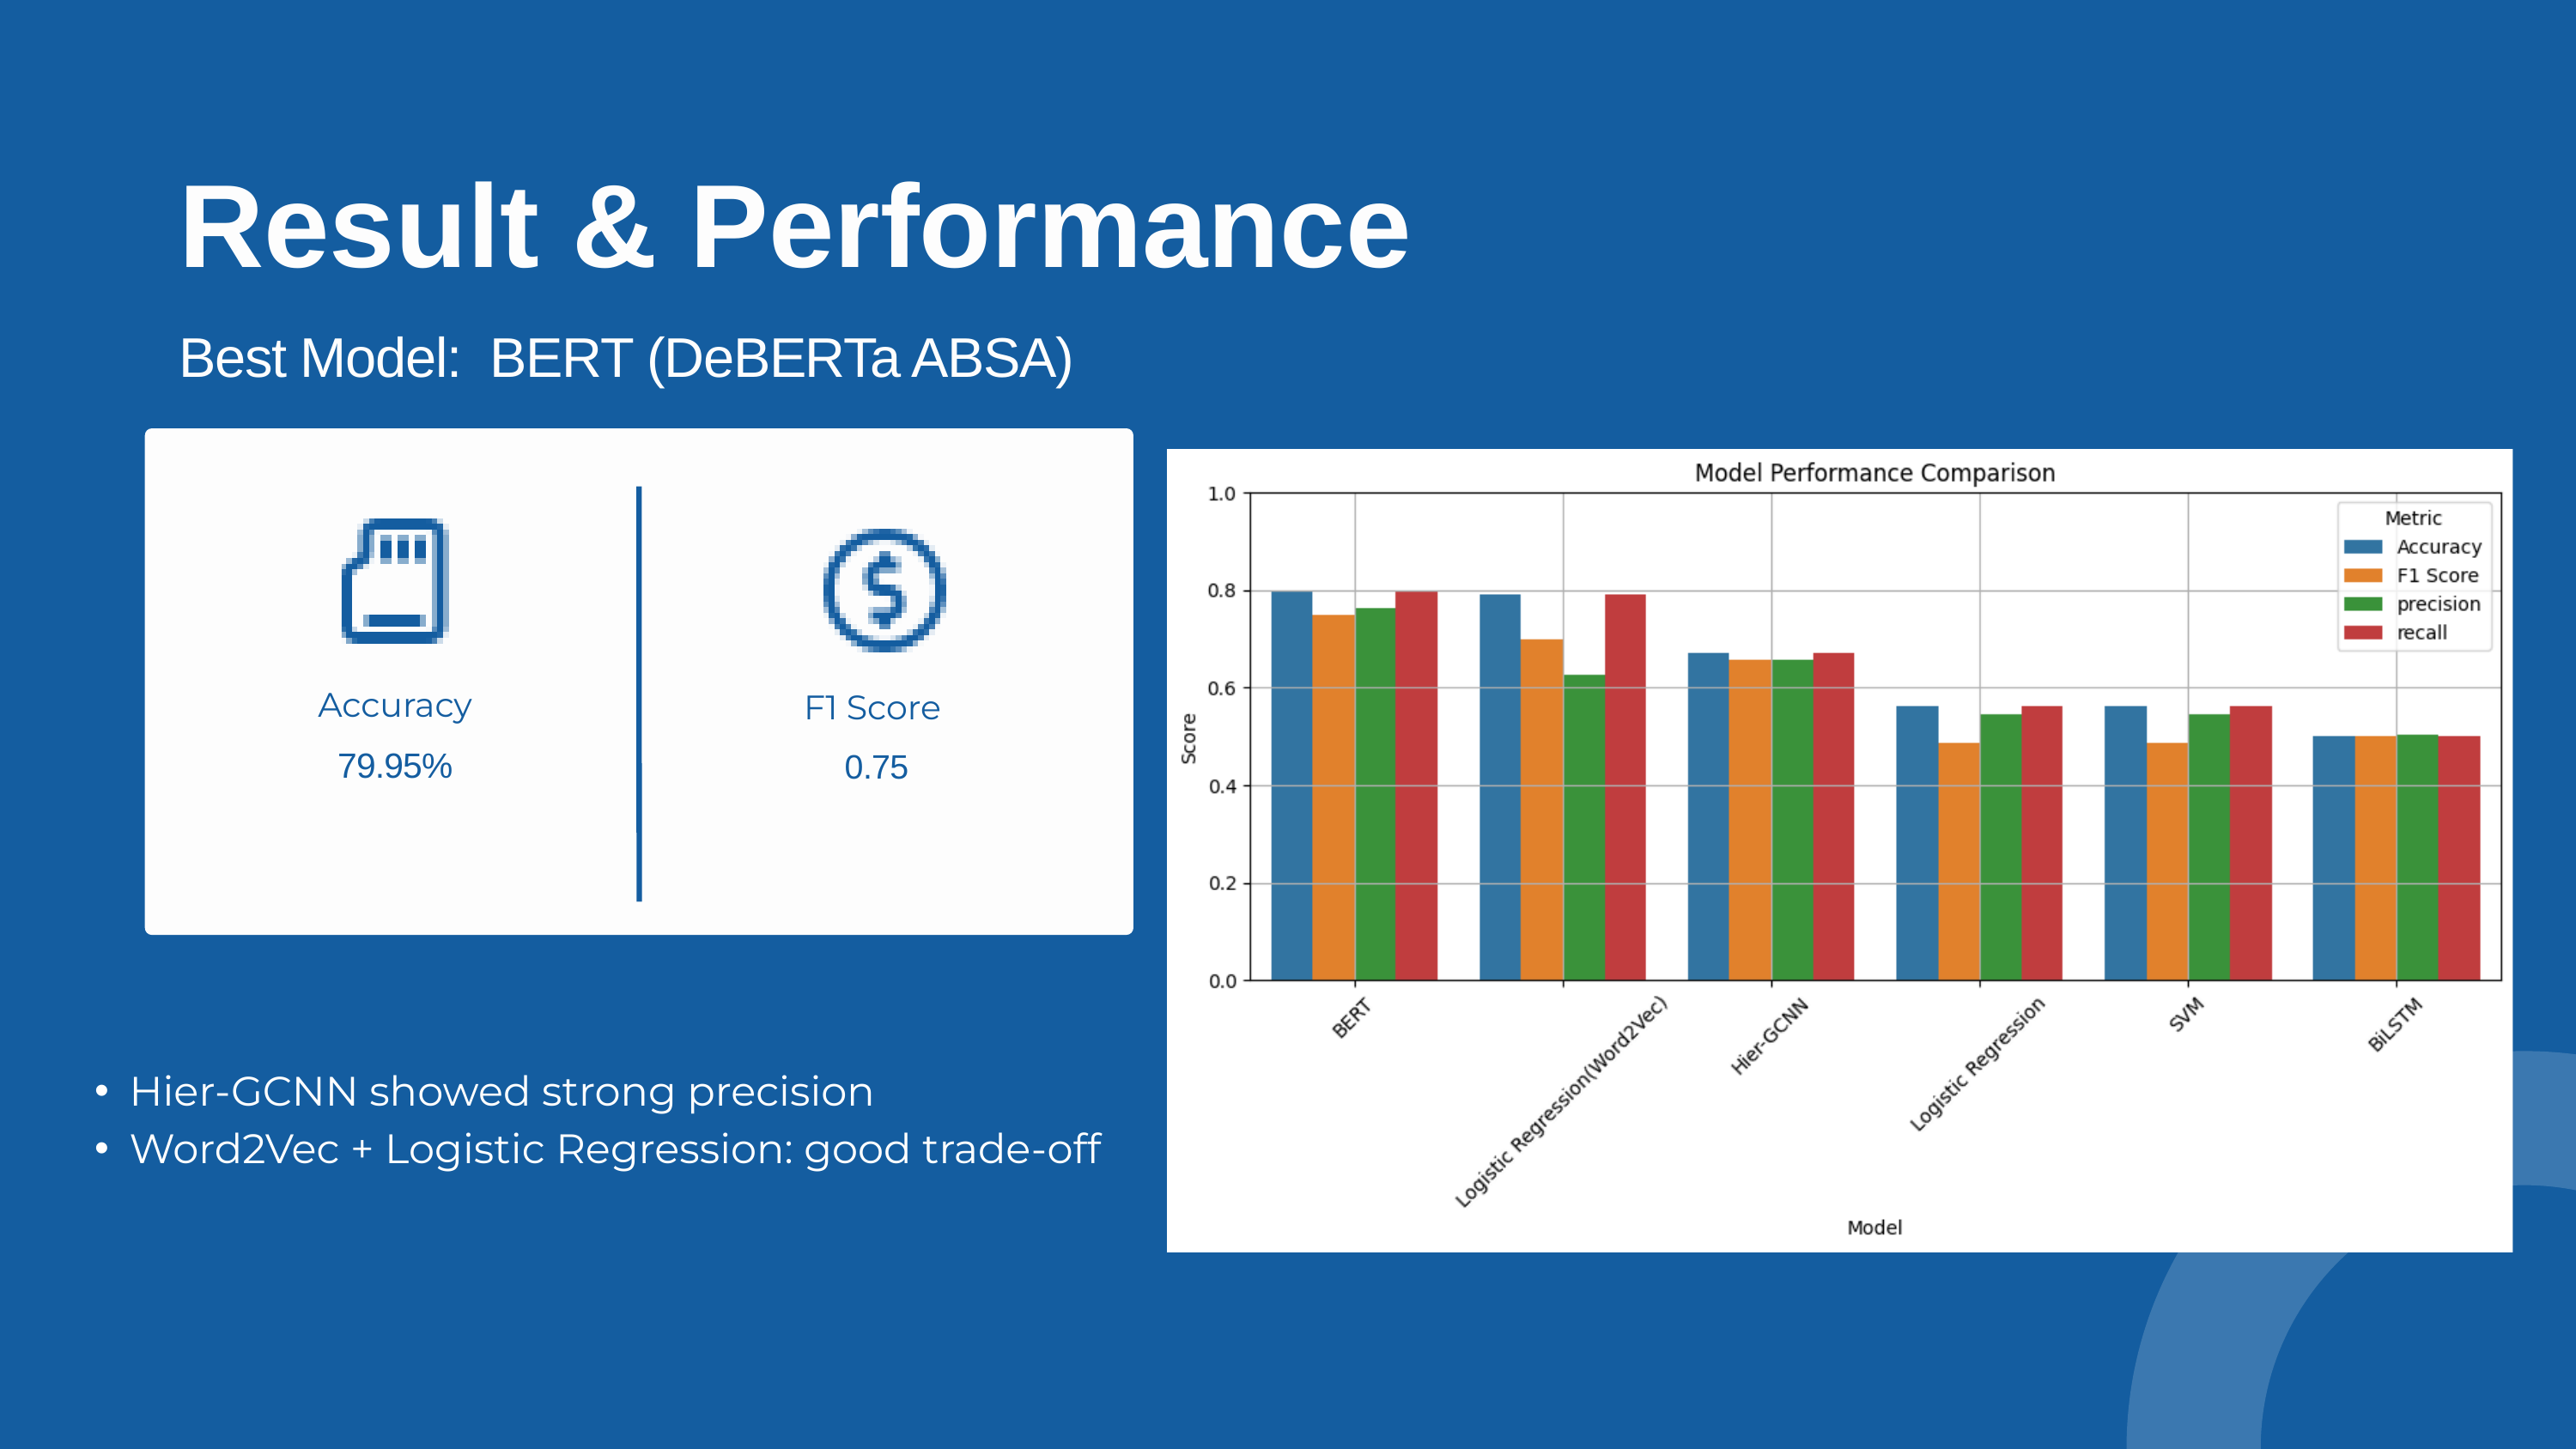

Result & Performance
Best Model:  BERT (DeBERTa ABSA)

Accuracy
F1 Score
79.95%
0.75

Hier-GCNN showed strong precision
Word2Vec + Logistic Regression: good trade-off